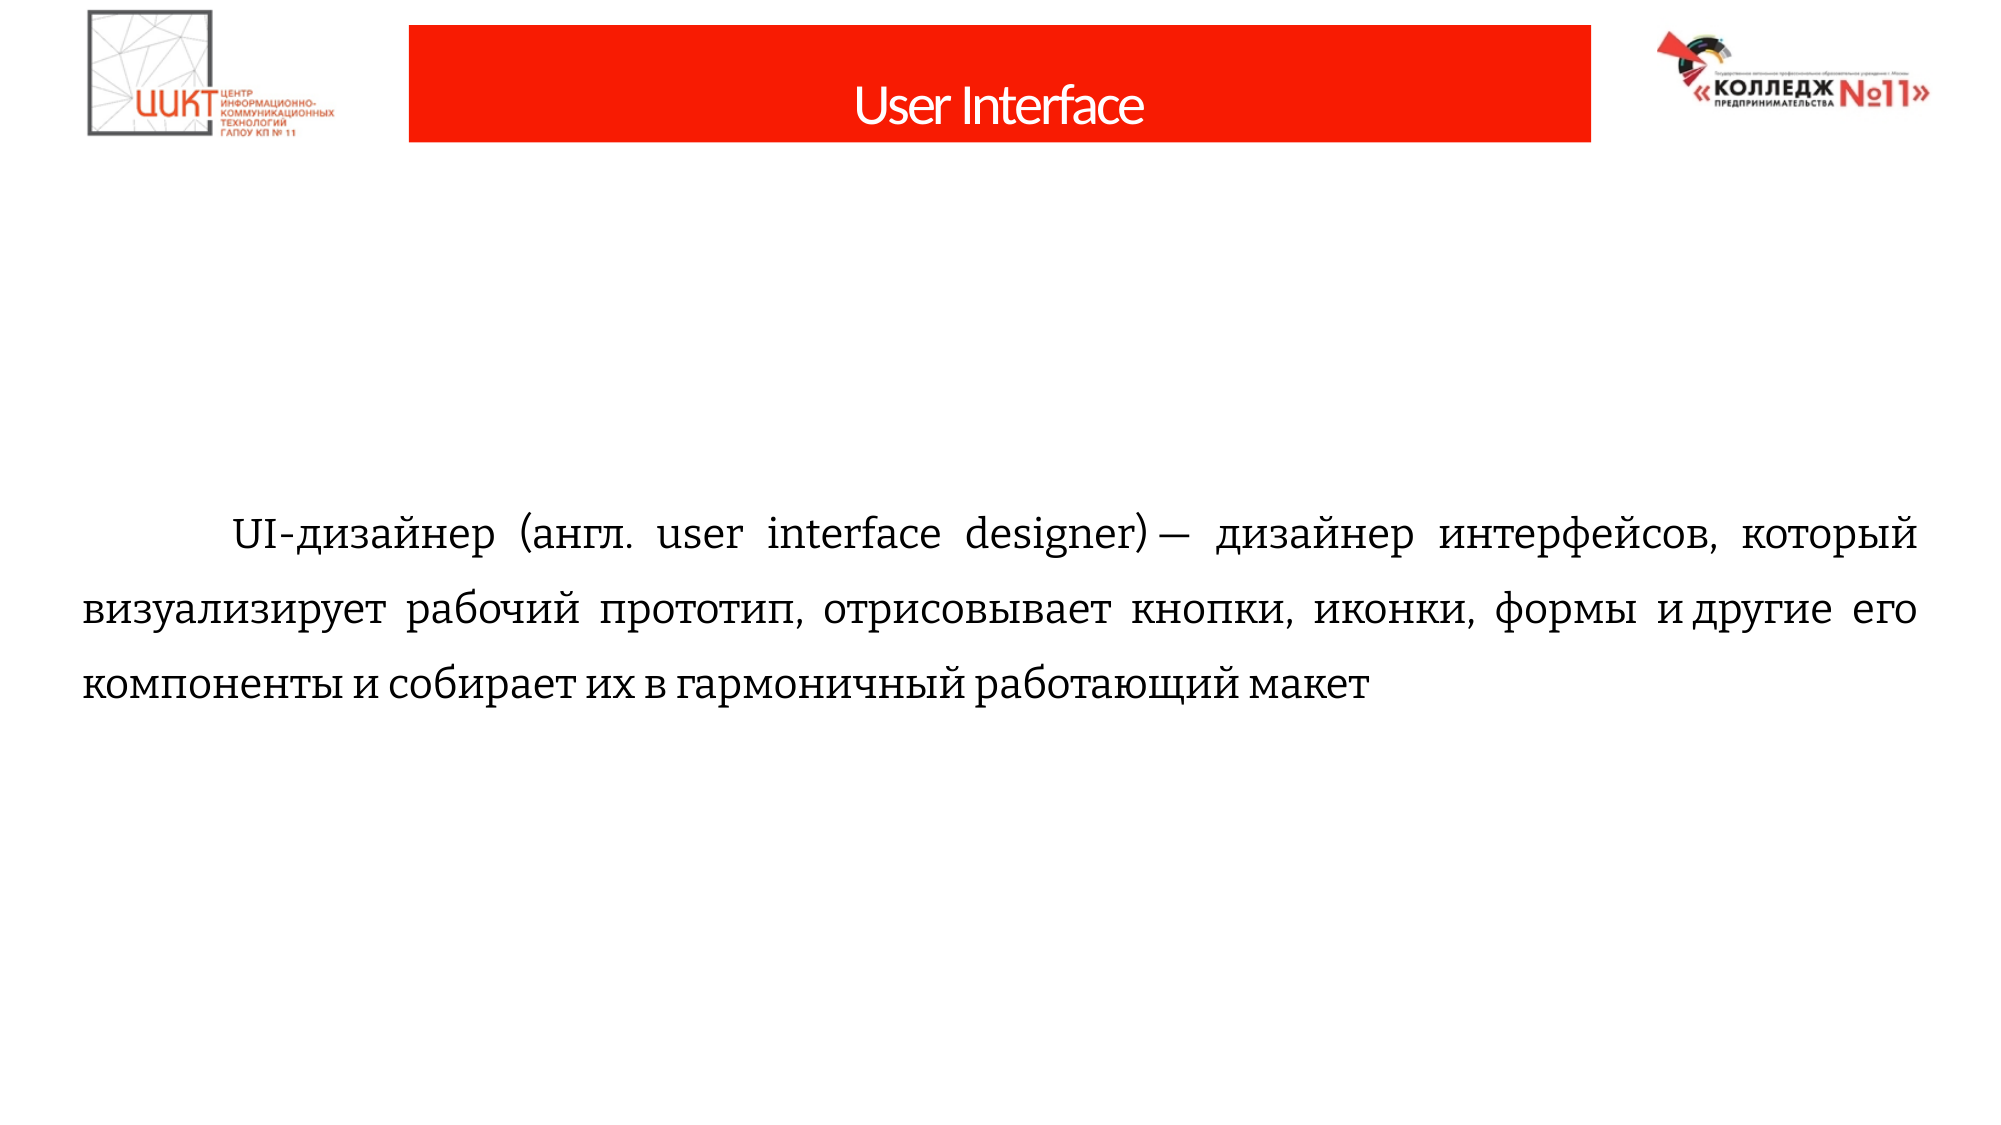

# User Interface
	UI-дизайнер (англ. user interface designer) — дизайнер интерфейсов, который визуализирует рабочий прототип, отрисовывает кнопки, иконки, формы и другие его компоненты и собирает их в гармоничный работающий макет